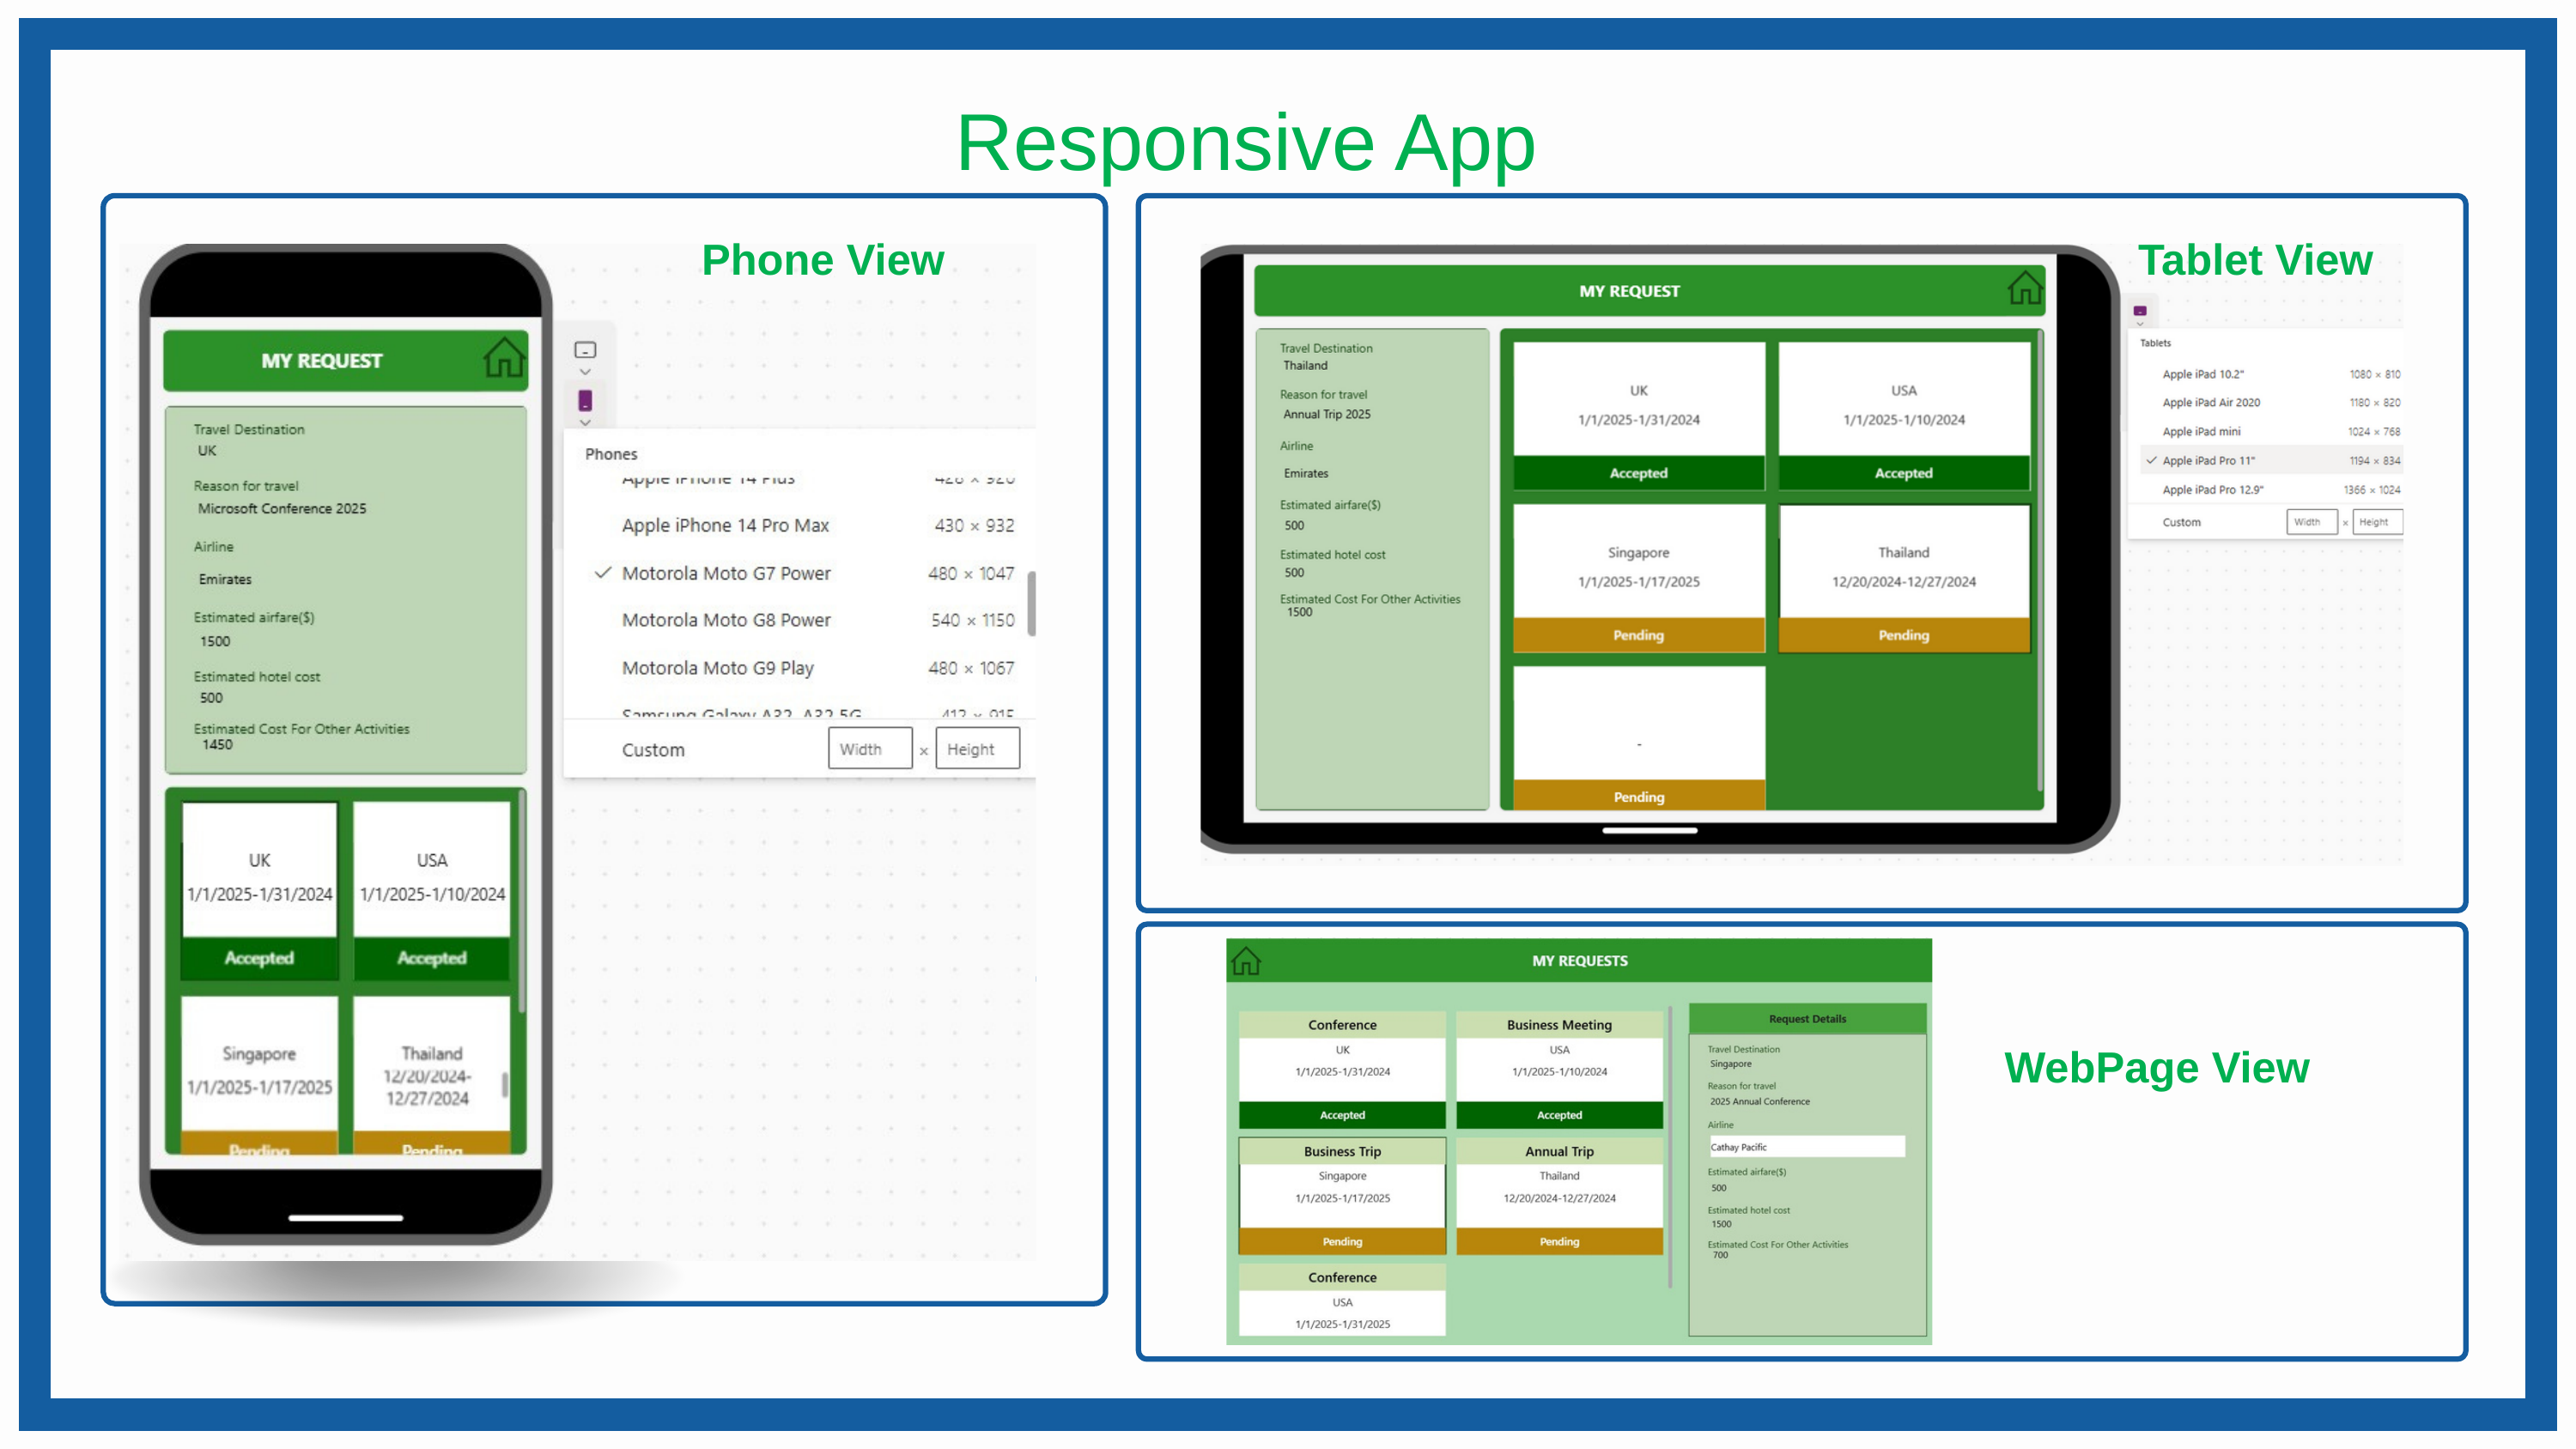

Responsive App

Phone View
Tablet View

WebPage View